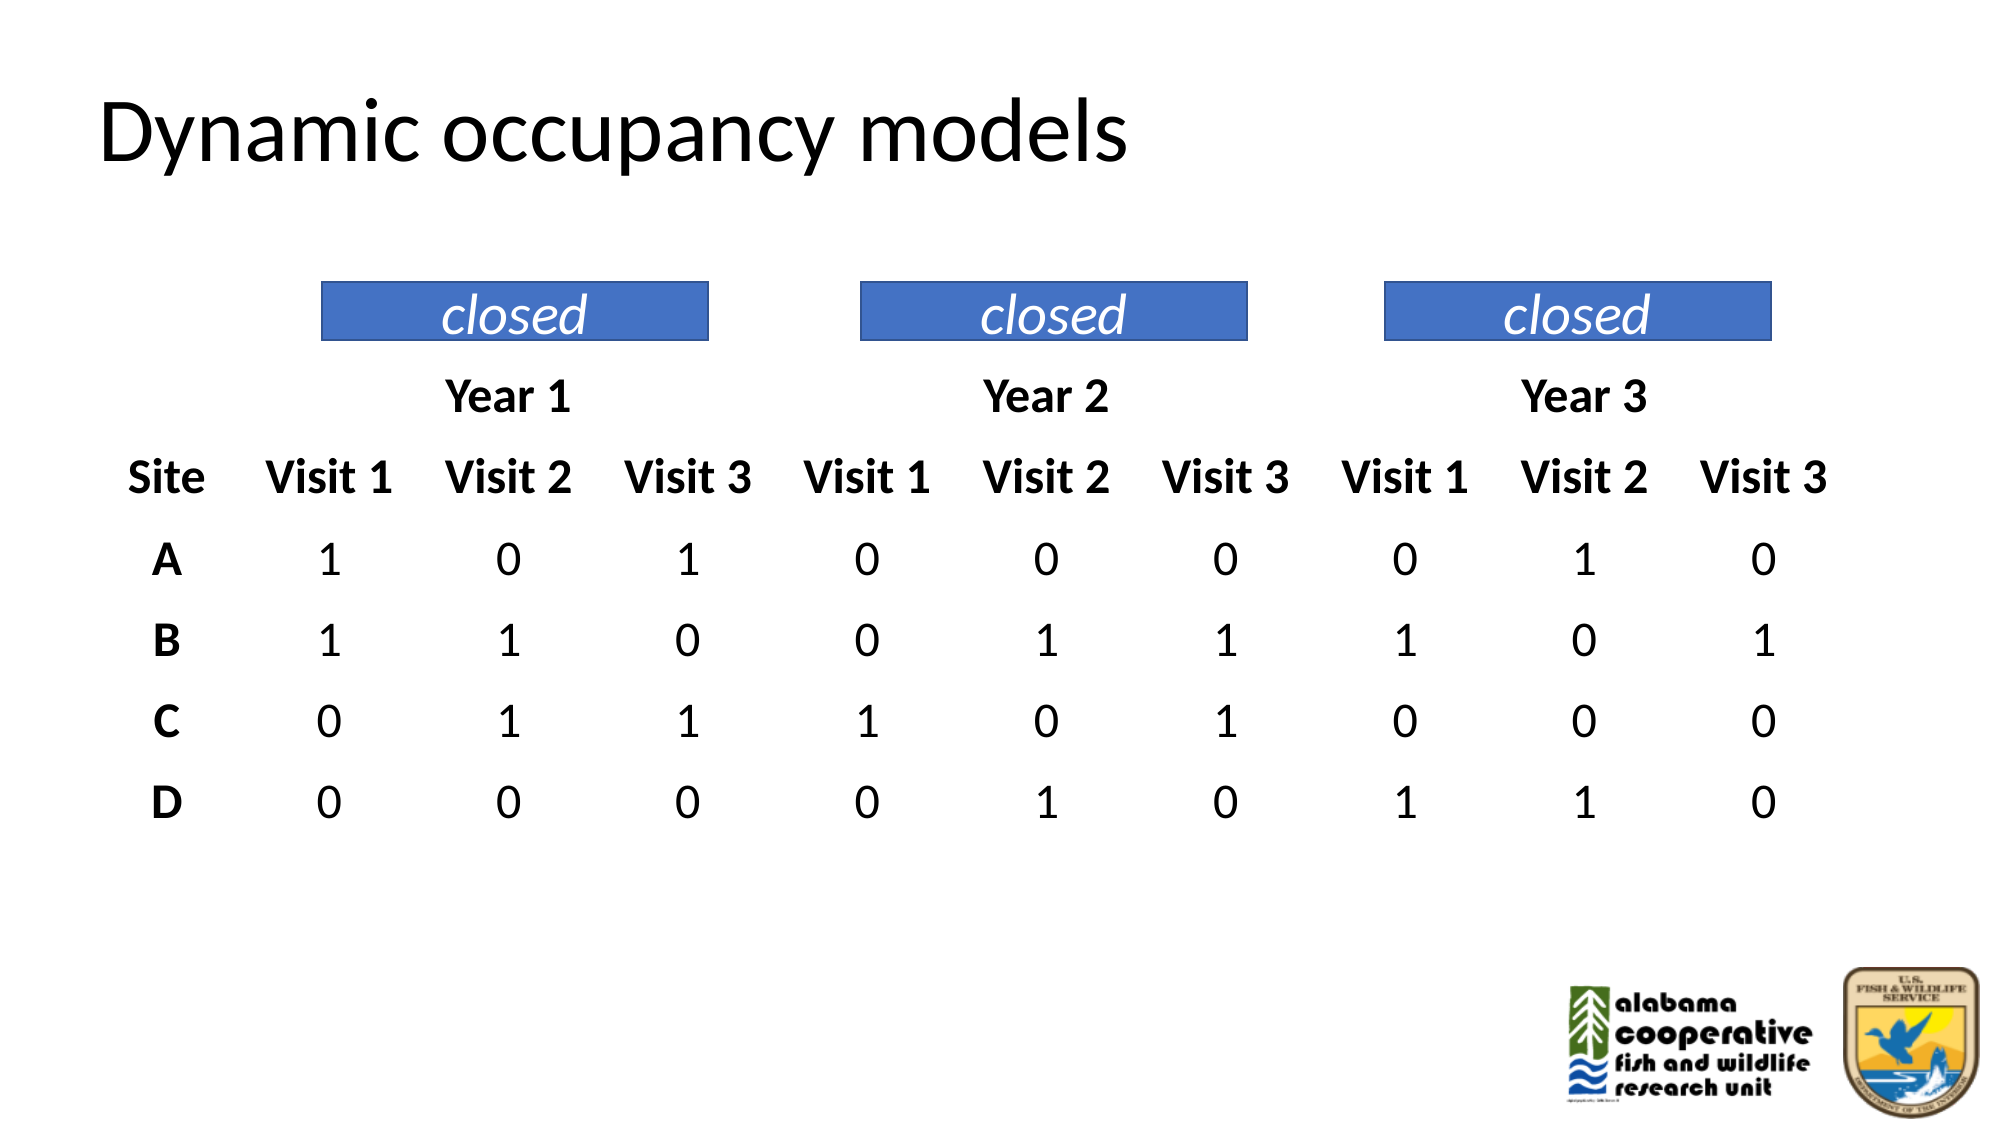

# Dynamic occupancy models
closed
closed
closed
|  | Year 1 |  |  | Year 2 |  |  | Year 3 |  |  |
| --- | --- | --- | --- | --- | --- | --- | --- | --- | --- |
| Site | Visit 1 | Visit 2 | Visit 3 | Visit 1 | Visit 2 | Visit 3 | Visit 1 | Visit 2 | Visit 3 |
| A | 1 | 0 | 1 | 0 | 0 | 0 | 0 | 1 | 0 |
| B | 1 | 1 | 0 | 0 | 1 | 1 | 1 | 0 | 1 |
| C | 0 | 1 | 1 | 1 | 0 | 1 | 0 | 0 | 0 |
| D | 0 | 0 | 0 | 0 | 1 | 0 | 1 | 1 | 0 |